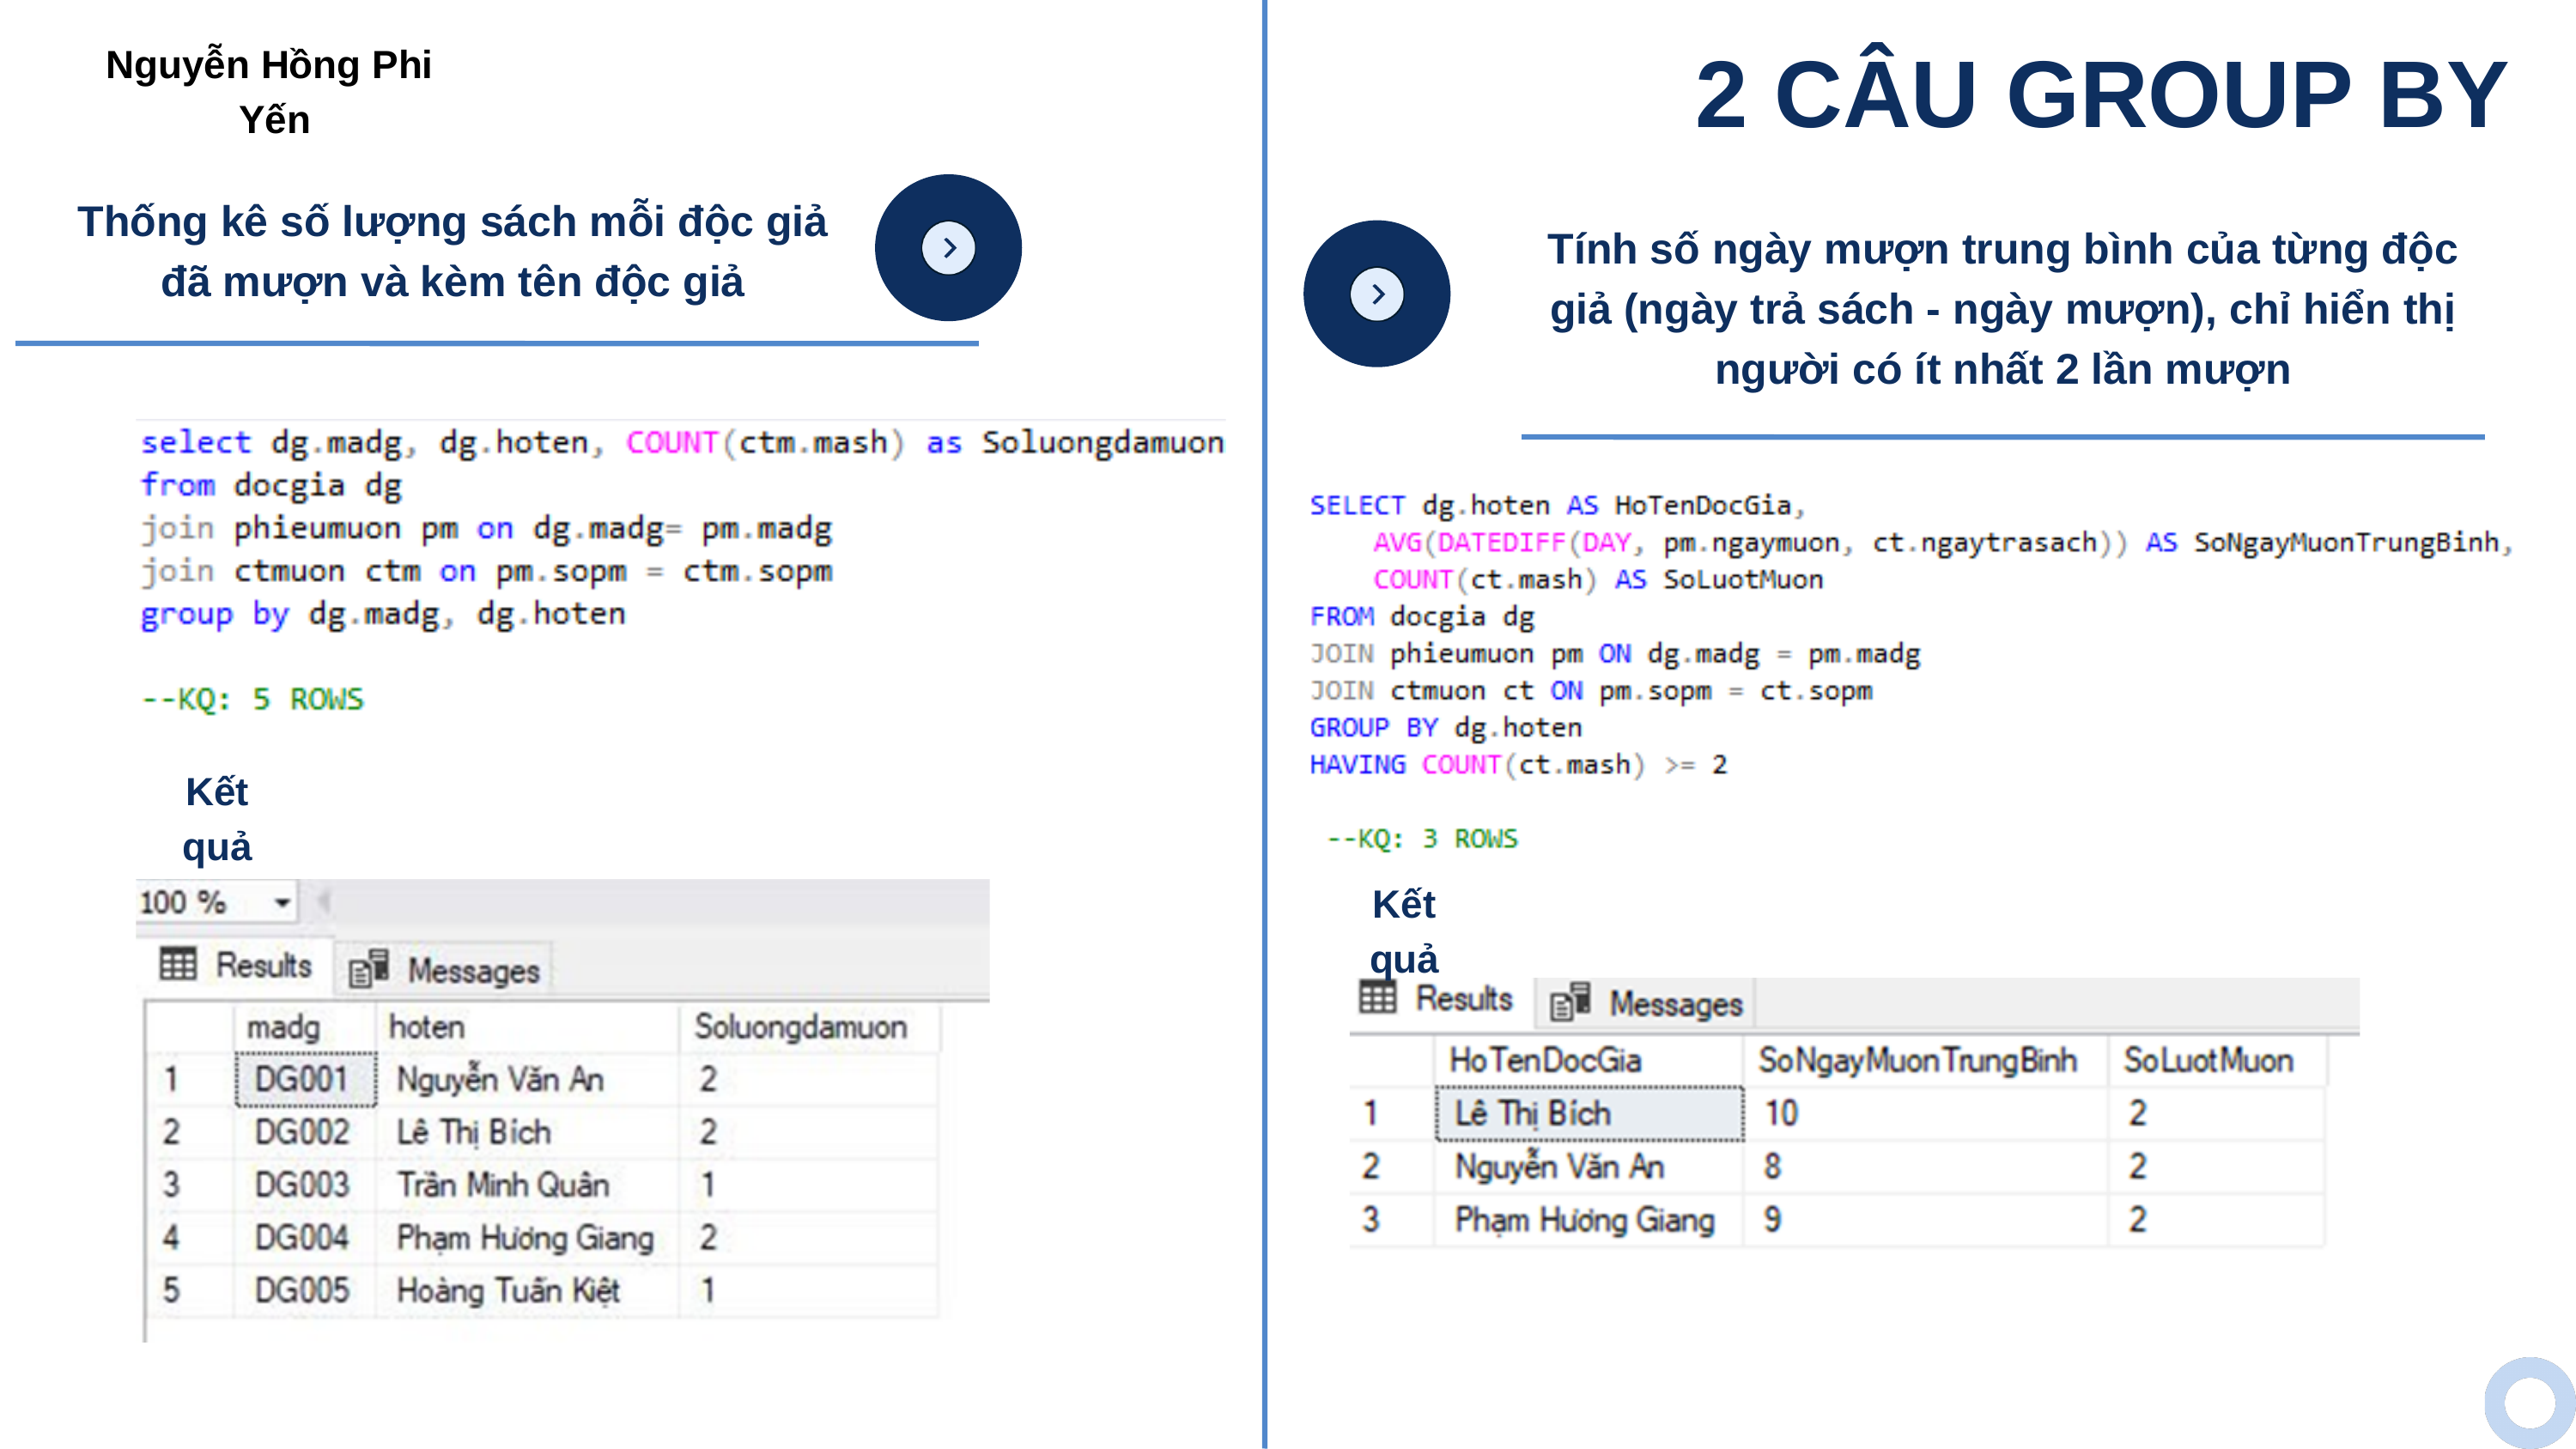

2 CÂU GROUP BY
Nguyễn Hồng Phi  Yến

Thống kê số lượng sách mỗi độc giả đã mượn và kèm tên độc giả
Tính số ngày mượn trung bình của từng độc giả (ngày trả sách - ngày mượn), chỉ hiển thị người có ít nhất 2 lần mượn

Kết quả
Kết quả